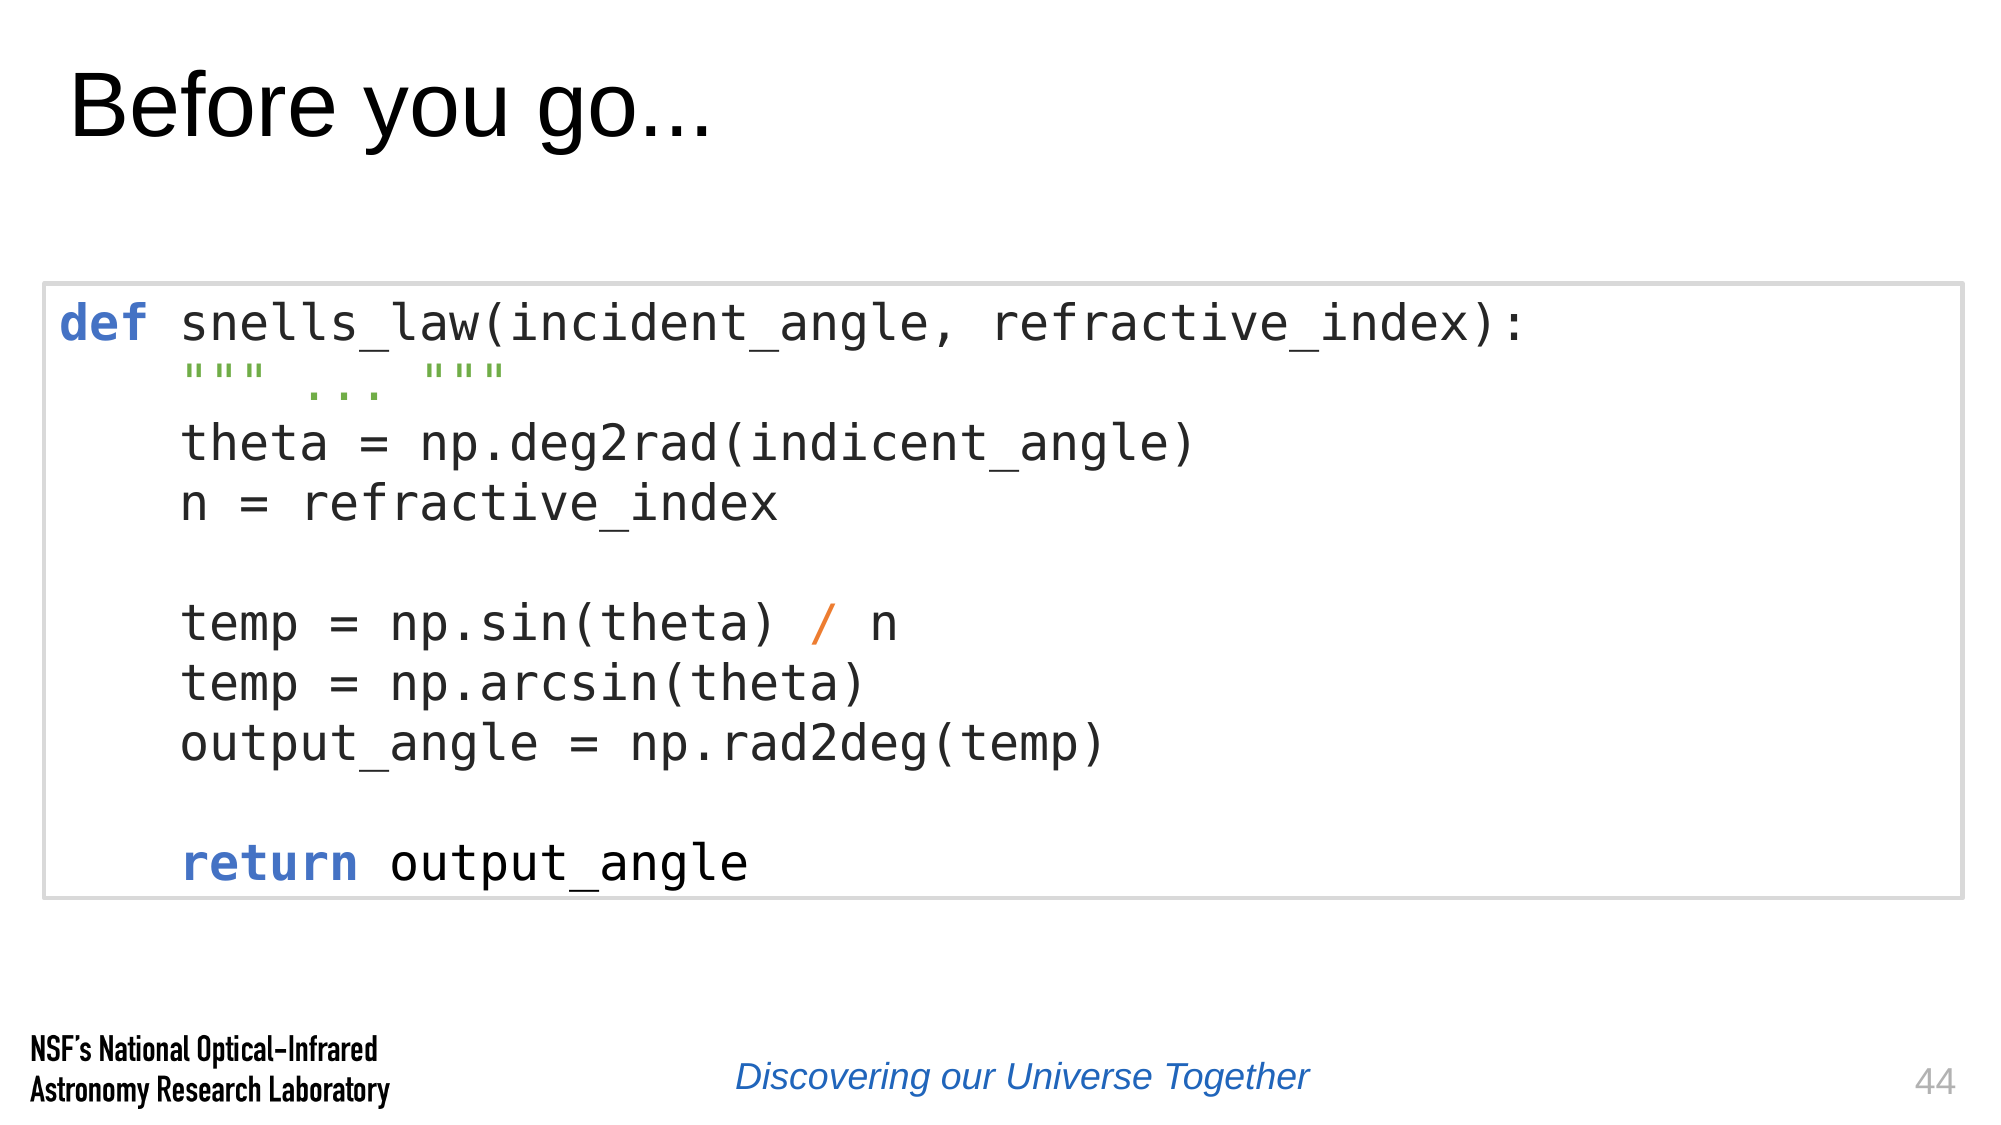

# Before you go...
def snells_law(incident_angle, refractive_index):
    """ ... """
    theta = np.deg2rad(indicent_angle)
    n = refractive_index

    temp = np.sin(theta) / n
    temp = np.arcsin(theta)
    output_angle = np.rad2deg(temp)

    return output_angle
44